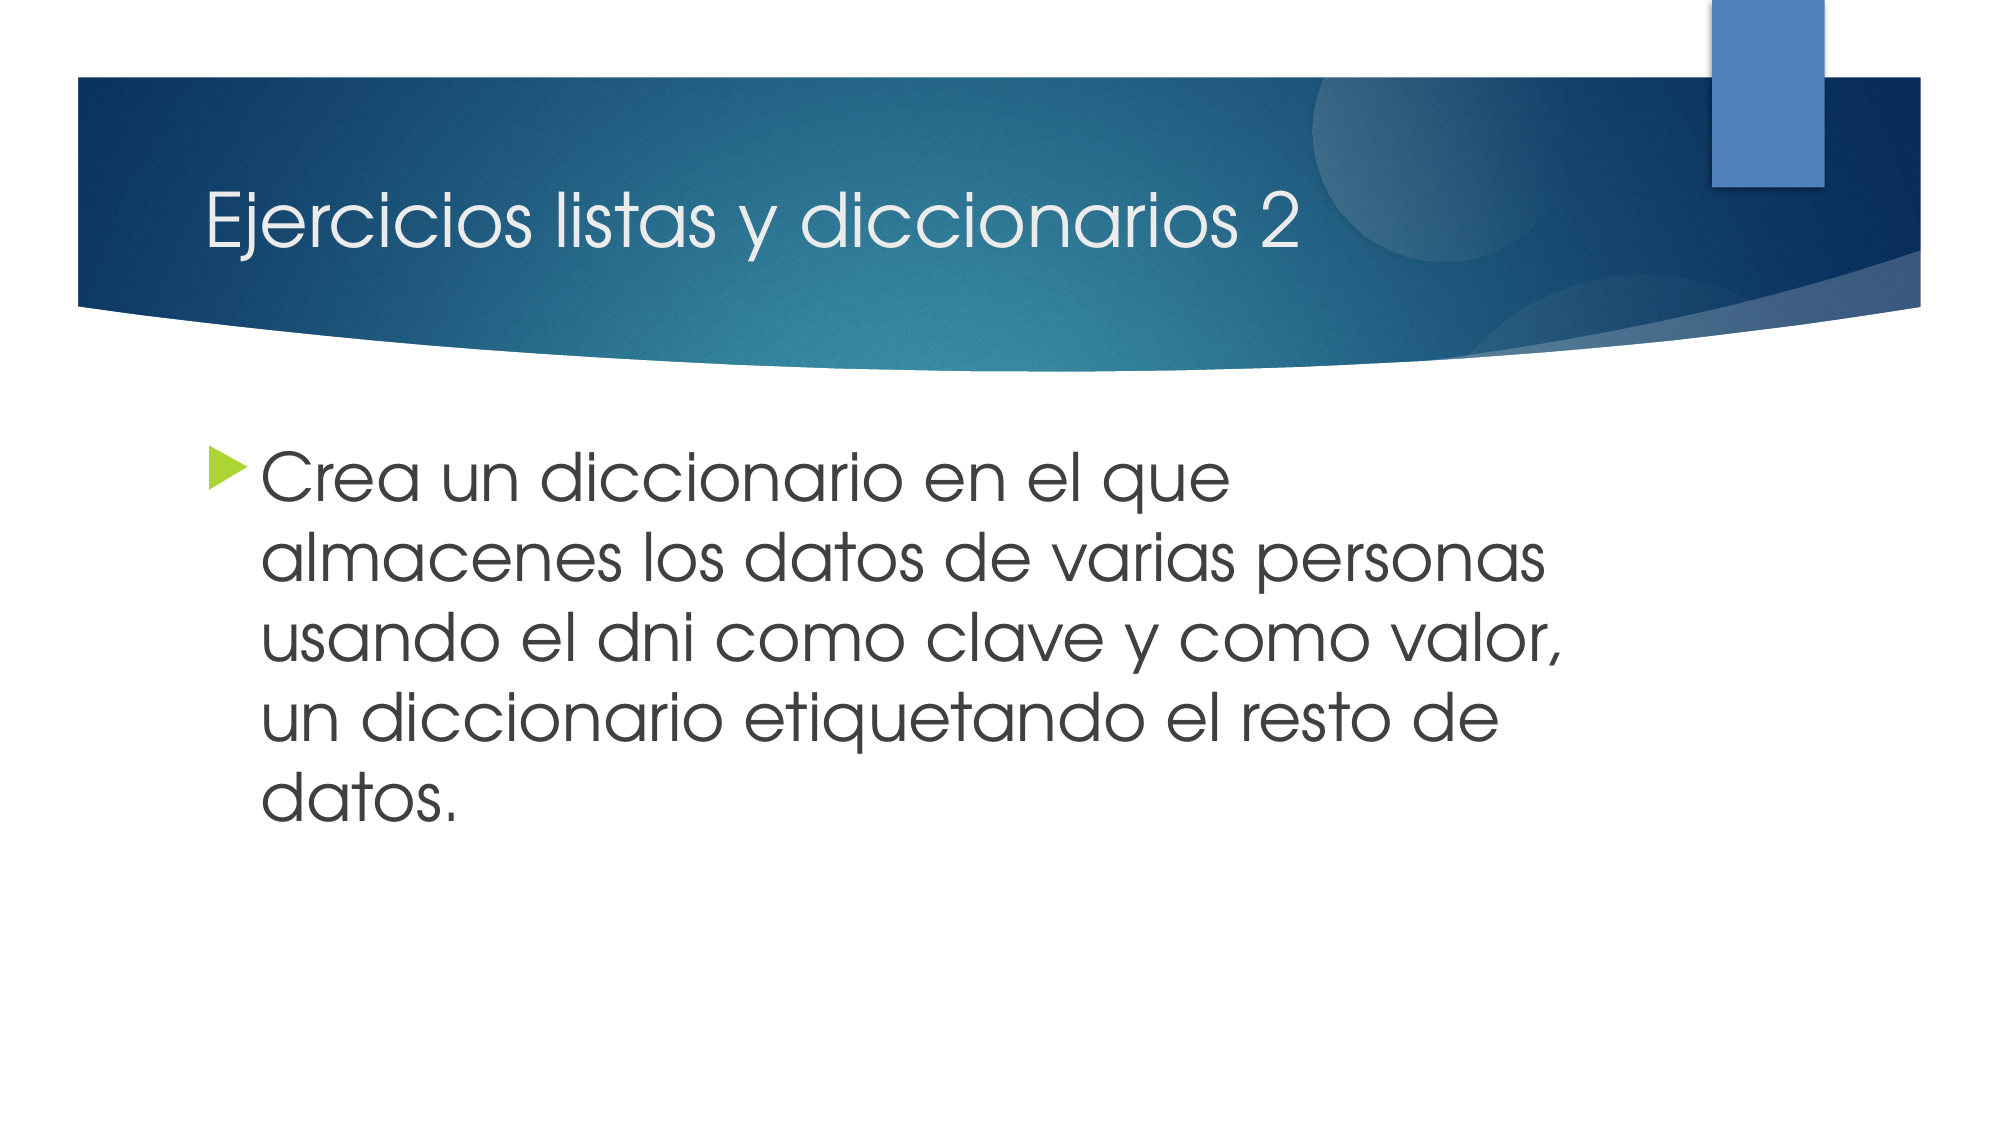

Ejercicios listas y diccionarios 2
Crea un diccionario en el que almacenes los datos de varias personas usando el dni como clave y como valor, un diccionario etiquetando el resto de datos.